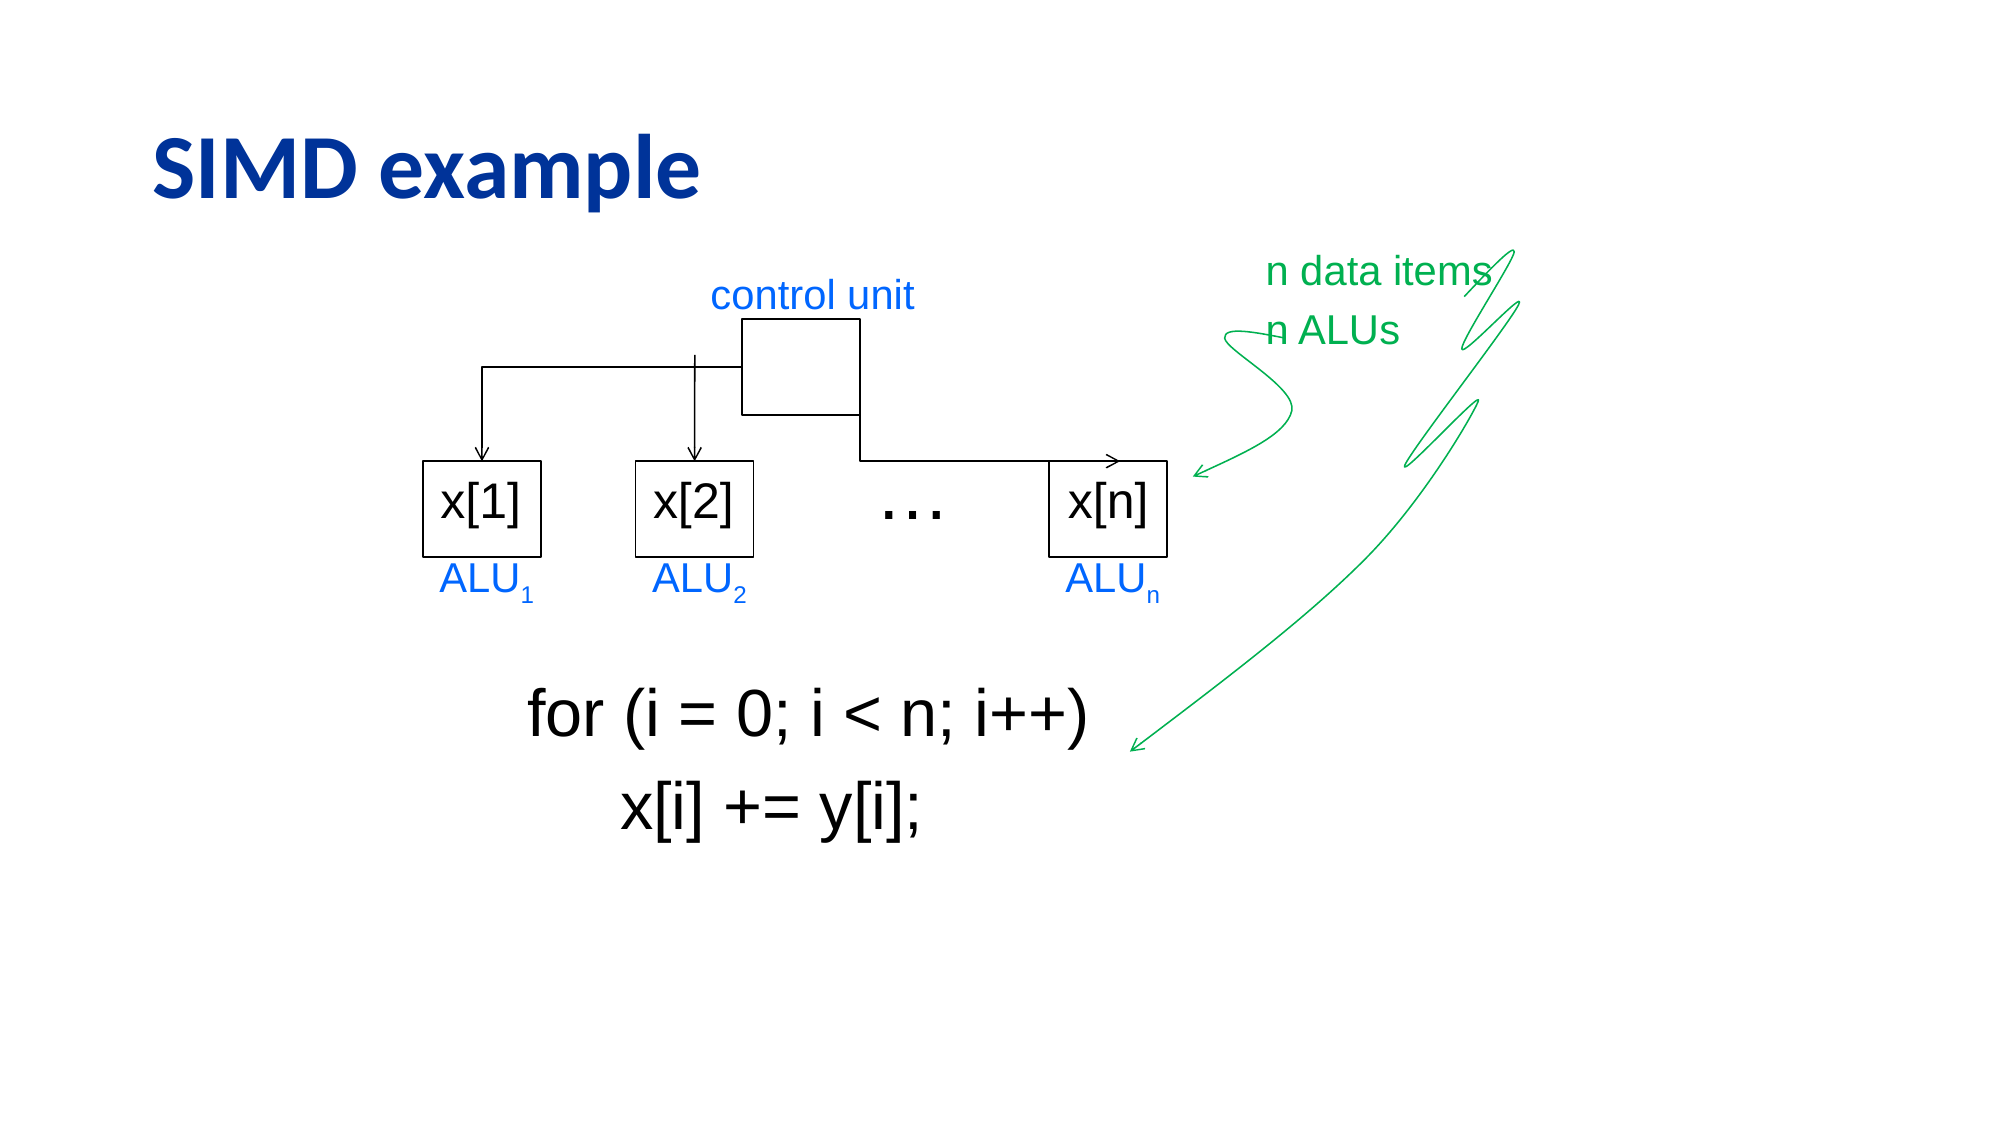

# SIMD example
n data items
n ALUs
control unit

…
x[1]
x[2]
x[n]

ALU1
ALU2
ALUn
for (i = 0; i < n; i++)
     x[i] += y[i];